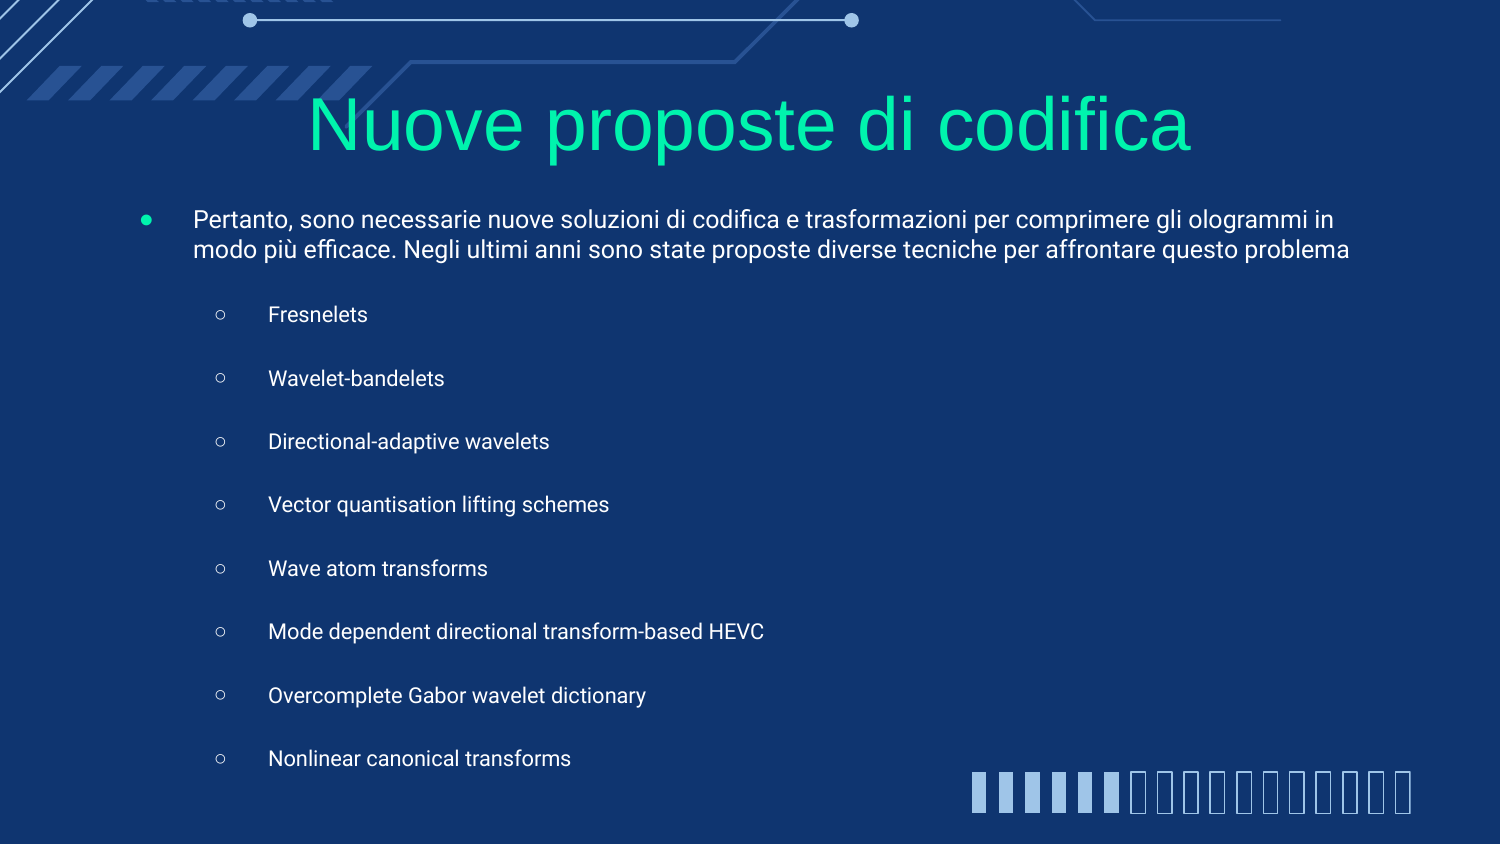

# Nuove proposte di codifica
Pertanto, sono necessarie nuove soluzioni di codifica e trasformazioni per comprimere gli ologrammi in modo più efficace. Negli ultimi anni sono state proposte diverse tecniche per affrontare questo problema
Fresnelets
Wavelet-bandelets
Directional-adaptive wavelets
Vector quantisation lifting schemes
Wave atom transforms
Mode dependent directional transform-based HEVC
Overcomplete Gabor wavelet dictionary
Nonlinear canonical transforms